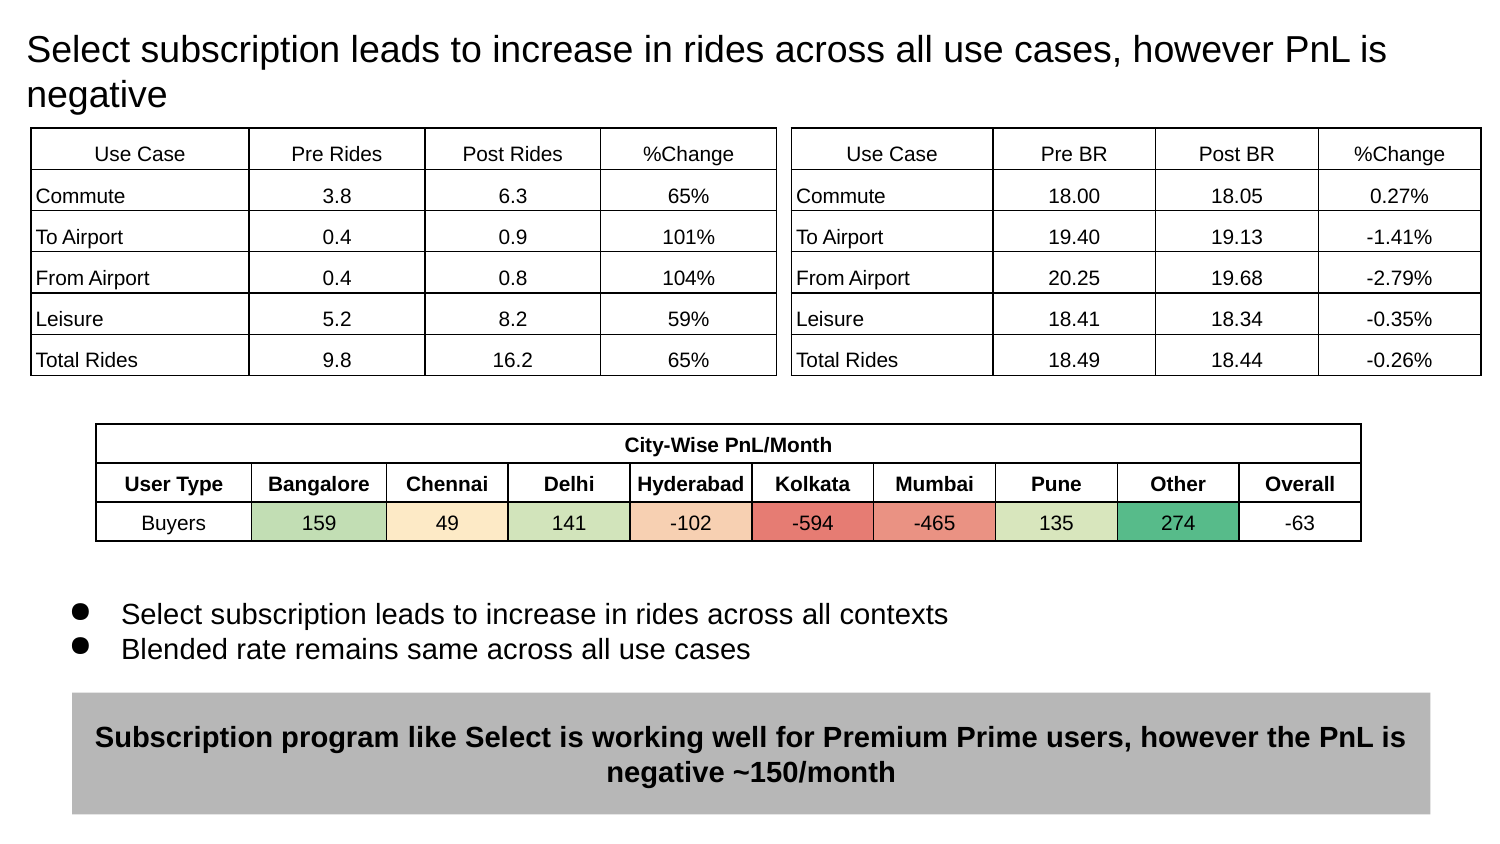

# Select subscription leads to increase in rides across all use cases, however PnL is negative
| Use Case | Pre Rides | Post Rides | %Change |
| --- | --- | --- | --- |
| Commute | 3.8 | 6.3 | 65% |
| To Airport | 0.4 | 0.9 | 101% |
| From Airport | 0.4 | 0.8 | 104% |
| Leisure | 5.2 | 8.2 | 59% |
| Total Rides | 9.8 | 16.2 | 65% |
| Use Case | Pre BR | Post BR | %Change |
| --- | --- | --- | --- |
| Commute | 18.00 | 18.05 | 0.27% |
| To Airport | 19.40 | 19.13 | -1.41% |
| From Airport | 20.25 | 19.68 | -2.79% |
| Leisure | 18.41 | 18.34 | -0.35% |
| Total Rides | 18.49 | 18.44 | -0.26% |
| City-Wise PnL/Month |  |  |  |  |  |  |  |  |  |
| --- | --- | --- | --- | --- | --- | --- | --- | --- | --- |
| User Type | Bangalore | Chennai | Delhi | Hyderabad | Kolkata | Mumbai | Pune | Other | Overall |
| Buyers | 159 | 49 | 141 | -102 | -594 | -465 | 135 | 274 | -63 |
Select subscription leads to increase in rides across all contexts
Blended rate remains same across all use cases

Subscription program like Select is working well for Premium Prime users, however the PnL is negative ~150/month